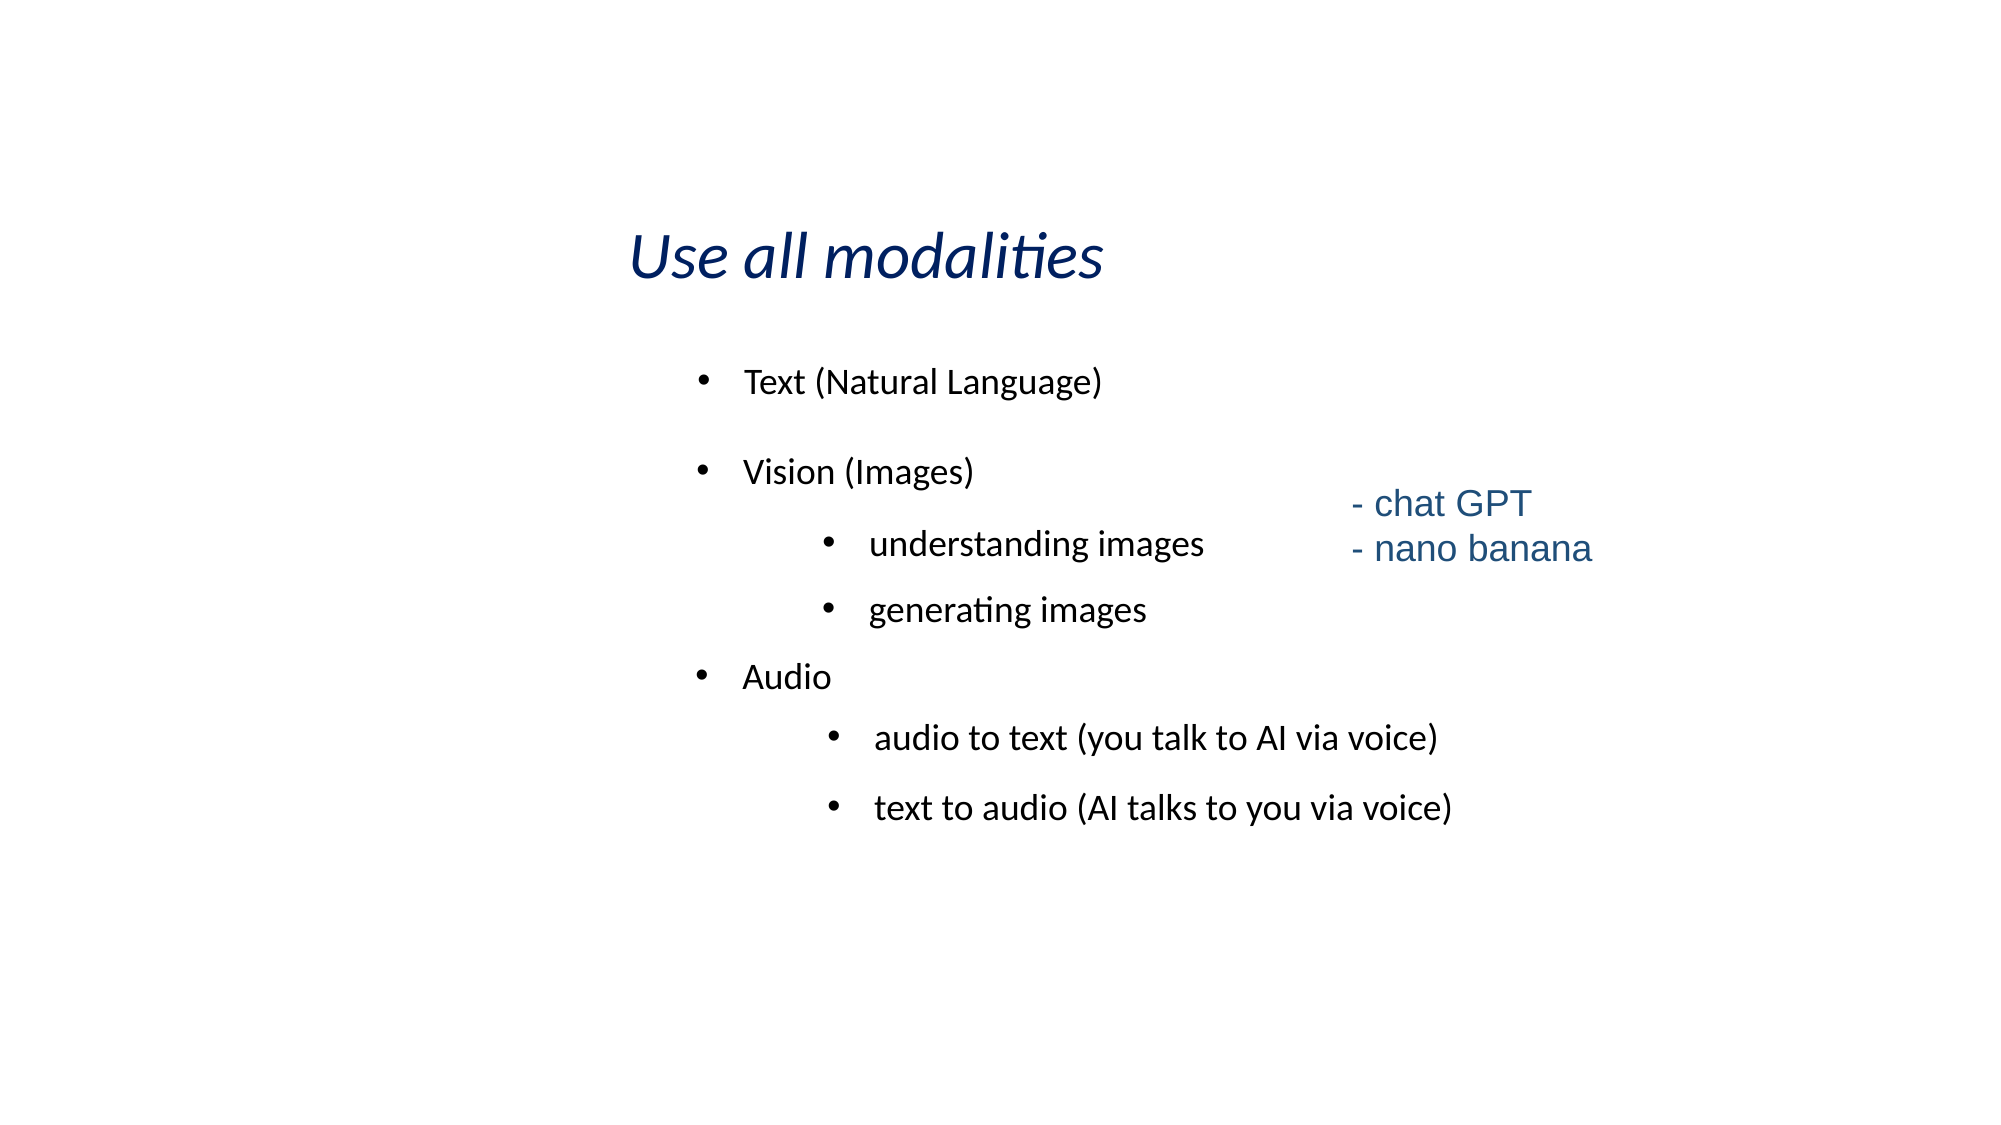

Use all modalities
Text (Natural Language)
Vision (Images)
- chat GPT
- nano banana
understanding images
generating images
Audio
audio to text (you talk to AI via voice)
text to audio (AI talks to you via voice)